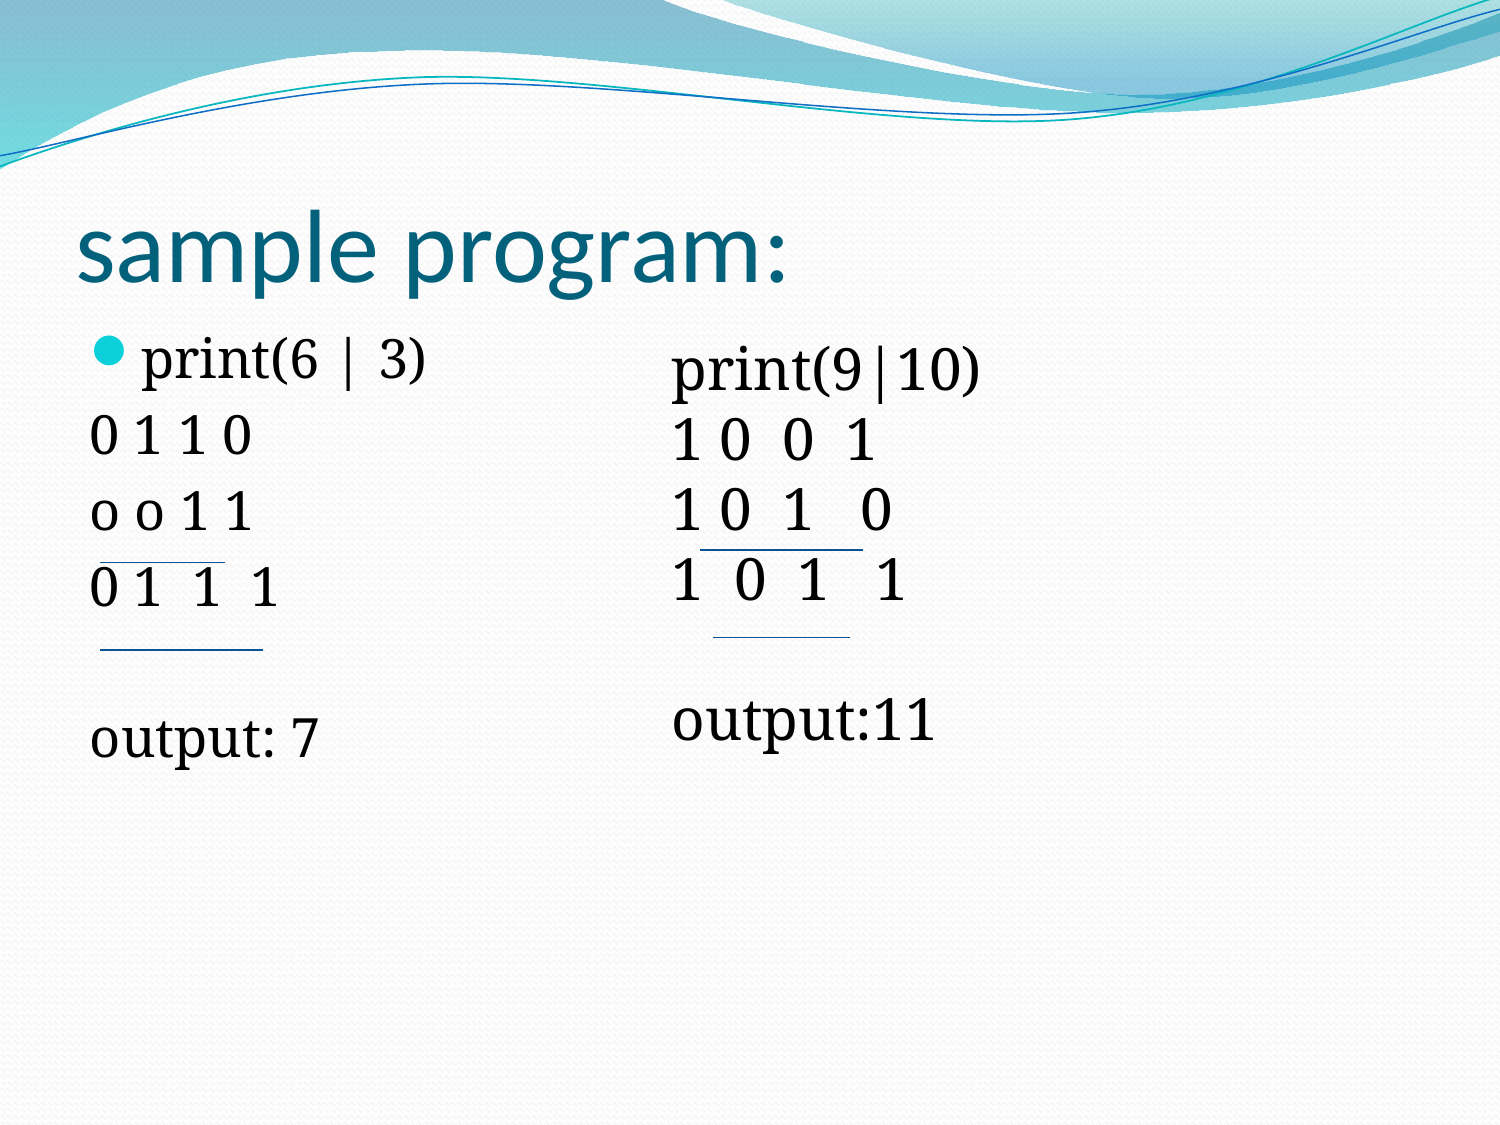

# sample program:
print(6 | 3)
0 1 1 0
o o 1 1
0 1  1  1

output: 7
print(9|10)
1 0  0  1
1 0  1   0
1  0  1   1

output:11